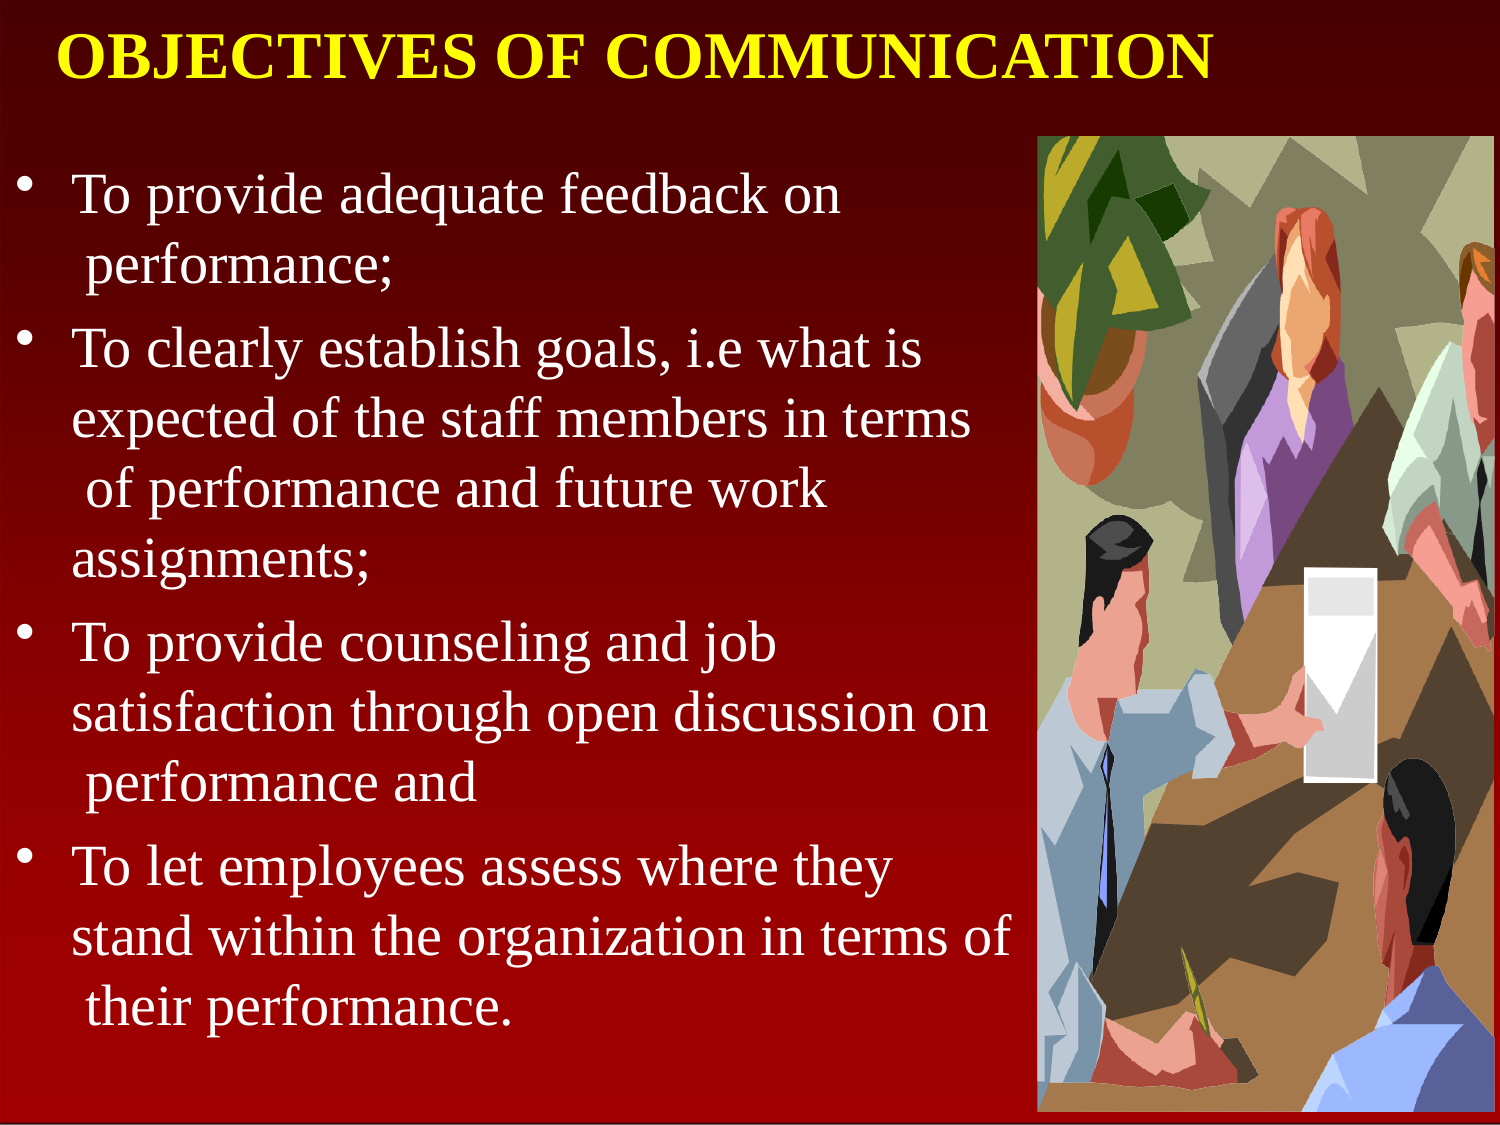

# OBJECTIVES OF COMMUNICATION

To provide adequate feedback on  performance;
To clearly establish goals, i.e what is  expected of the staff members in terms  of performance and future work  assignments;
To provide counseling and job  satisfaction through open discussion on  performance and
To let employees assess where they  stand within the organization in terms of  their performance.